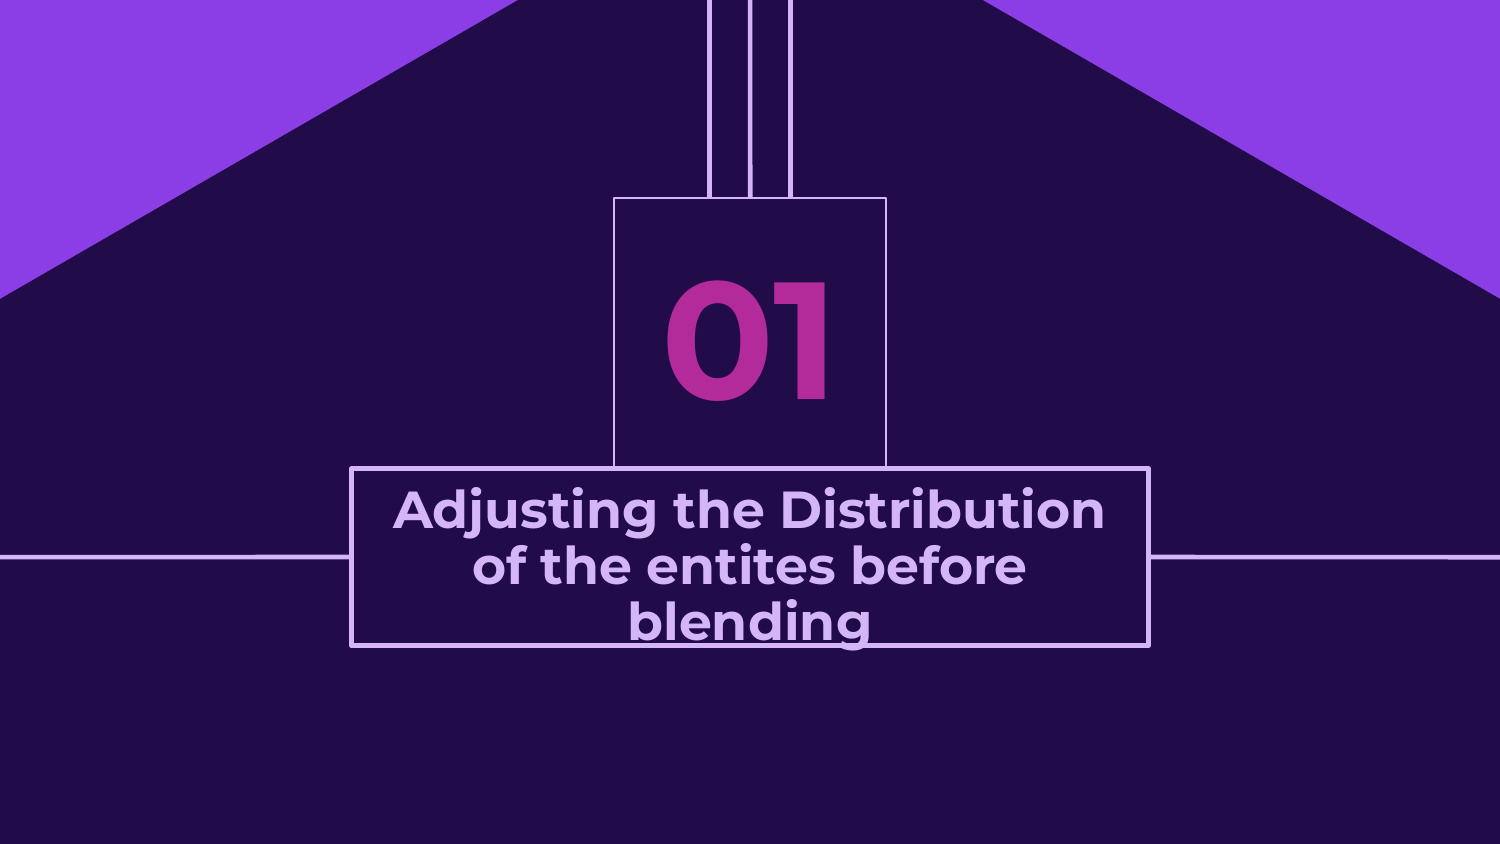

# 01
Adjusting the Distribution of the entites before blending